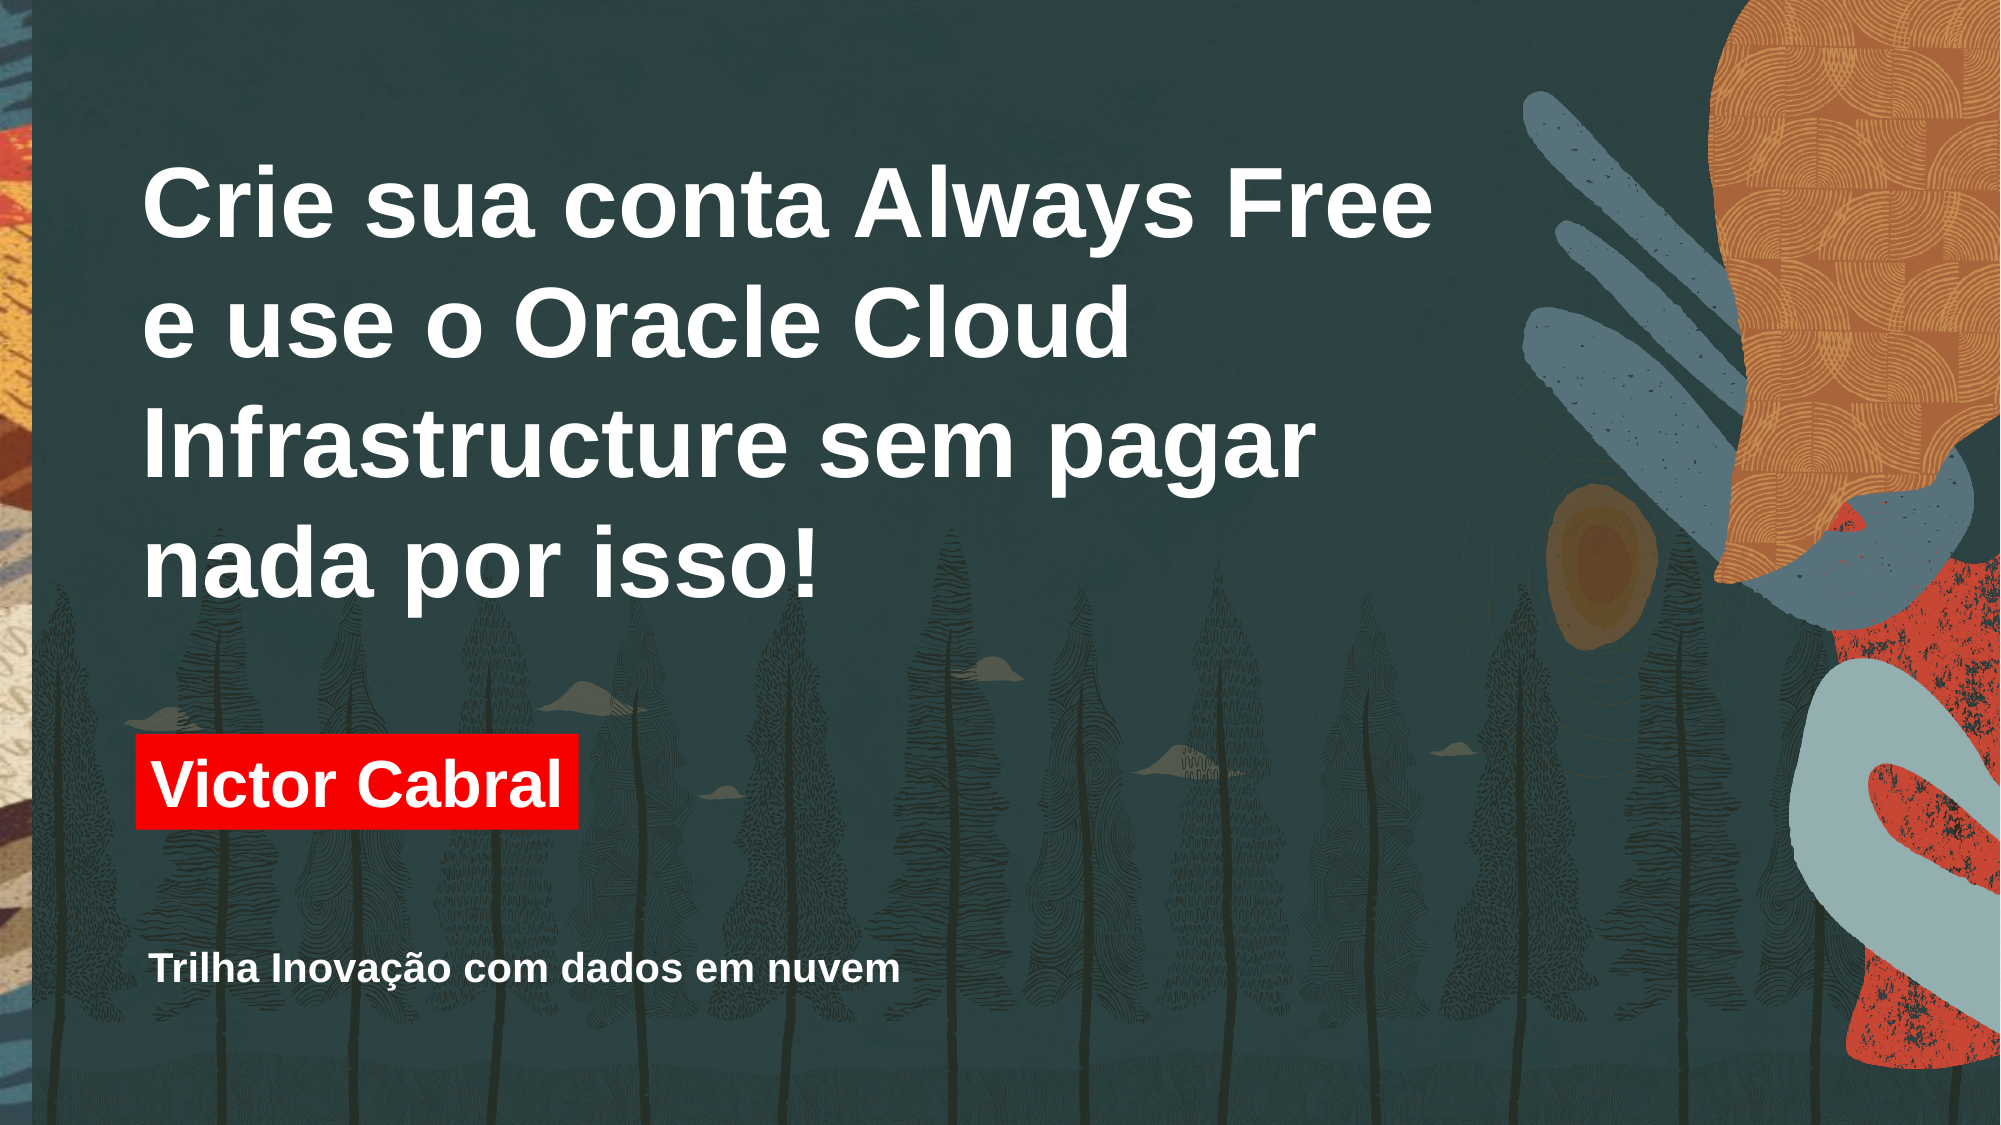

Crie sua conta Always Free
e use o Oracle Cloud
Infrastructure sem pagar
nada por isso!
Victor Cabral

Trilha Inovação com dados em nuvem